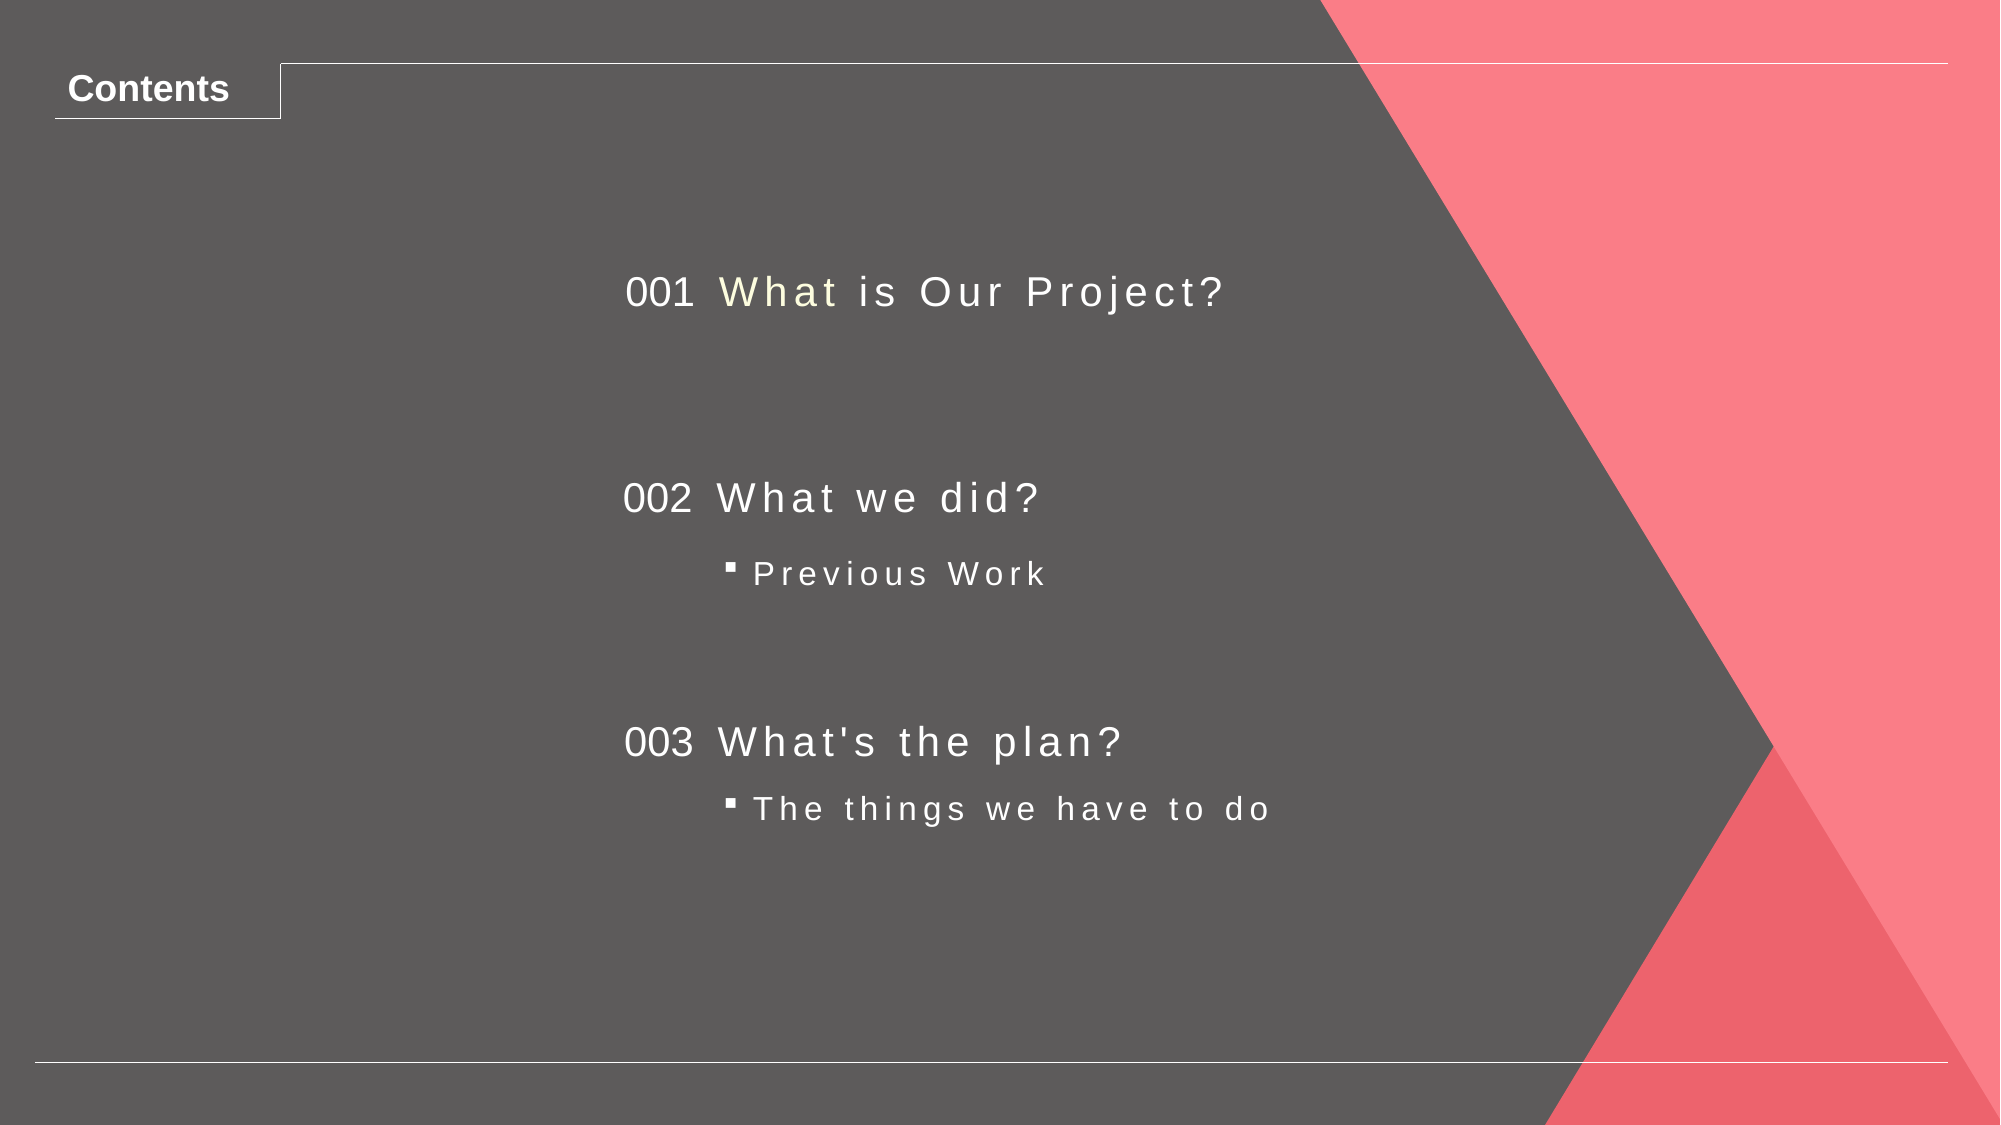

Contents

001
What is Our Project?
002
What we did?
Previous Work
003
What's the plan?
The things we have to do